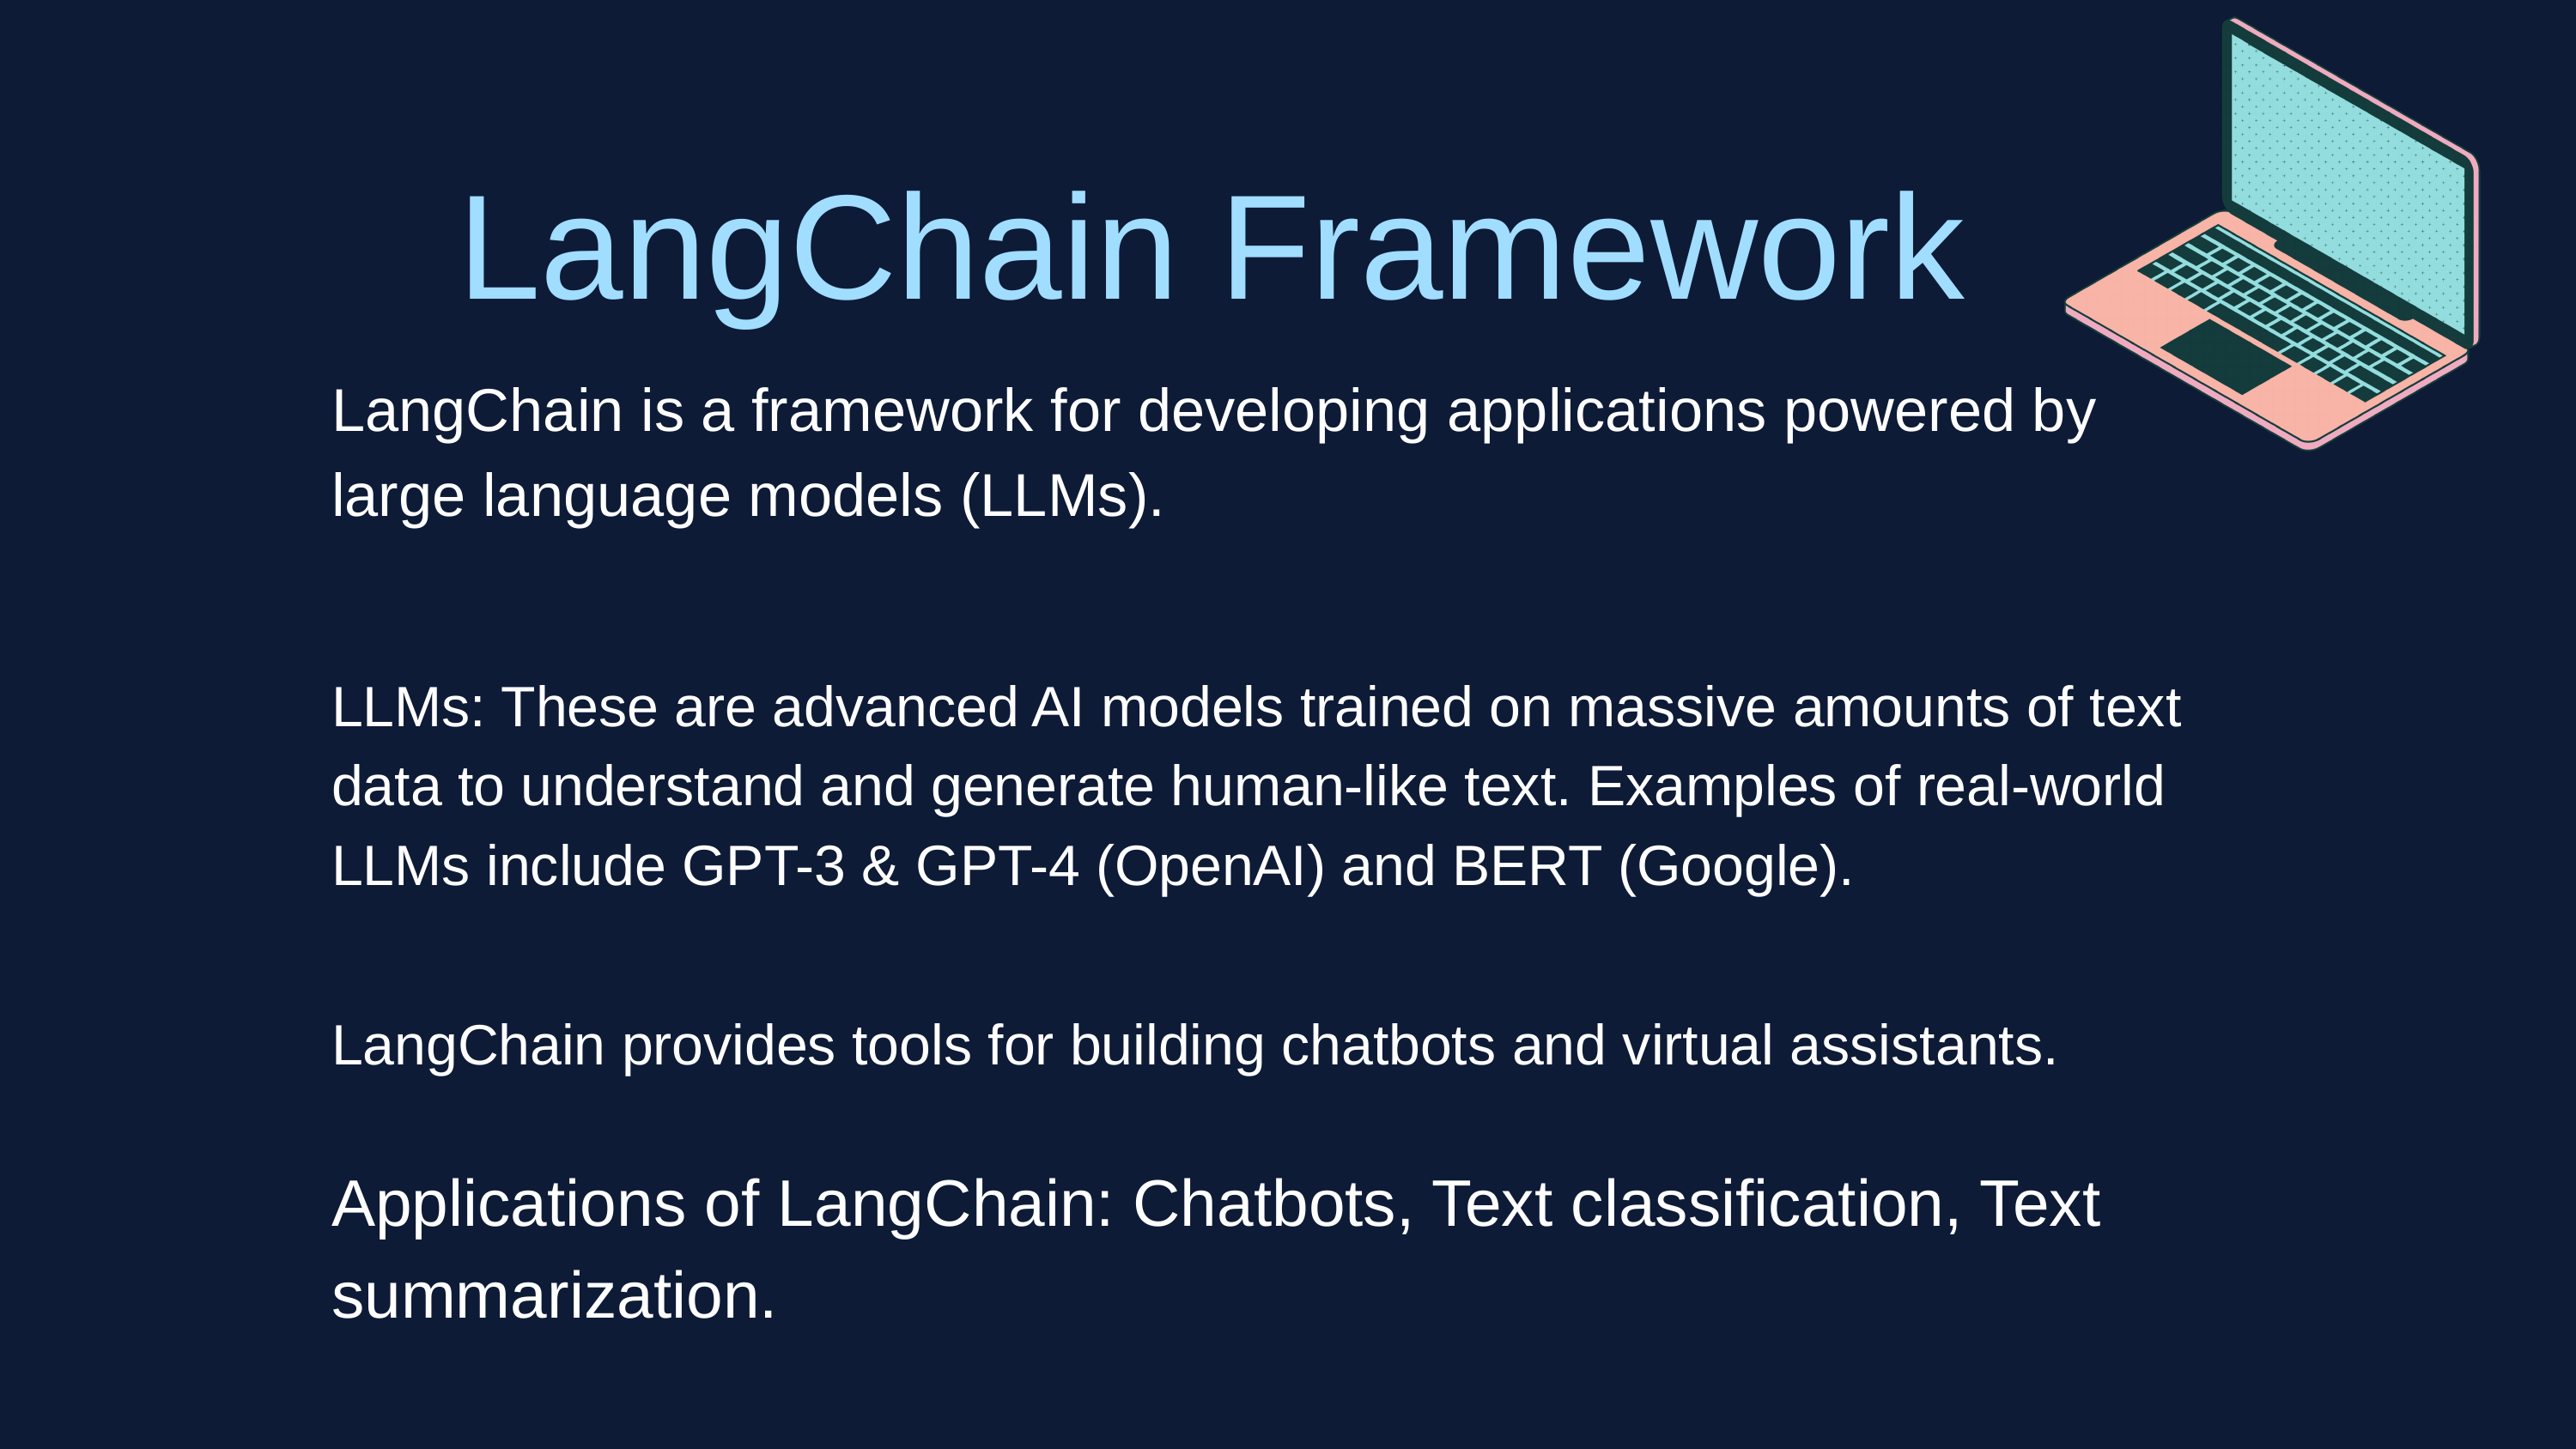

LangChain Framework
LangChain is a framework for developing applications powered by large language models (LLMs).

LLMs: These are advanced AI models trained on massive amounts of text data to understand and generate human-like text. Examples of real-world LLMs include GPT-3 & GPT-4 (OpenAI) and BERT (Google).
LangChain provides tools for building chatbots and virtual assistants.
Applications of LangChain: Chatbots, Text classification, Text summarization.